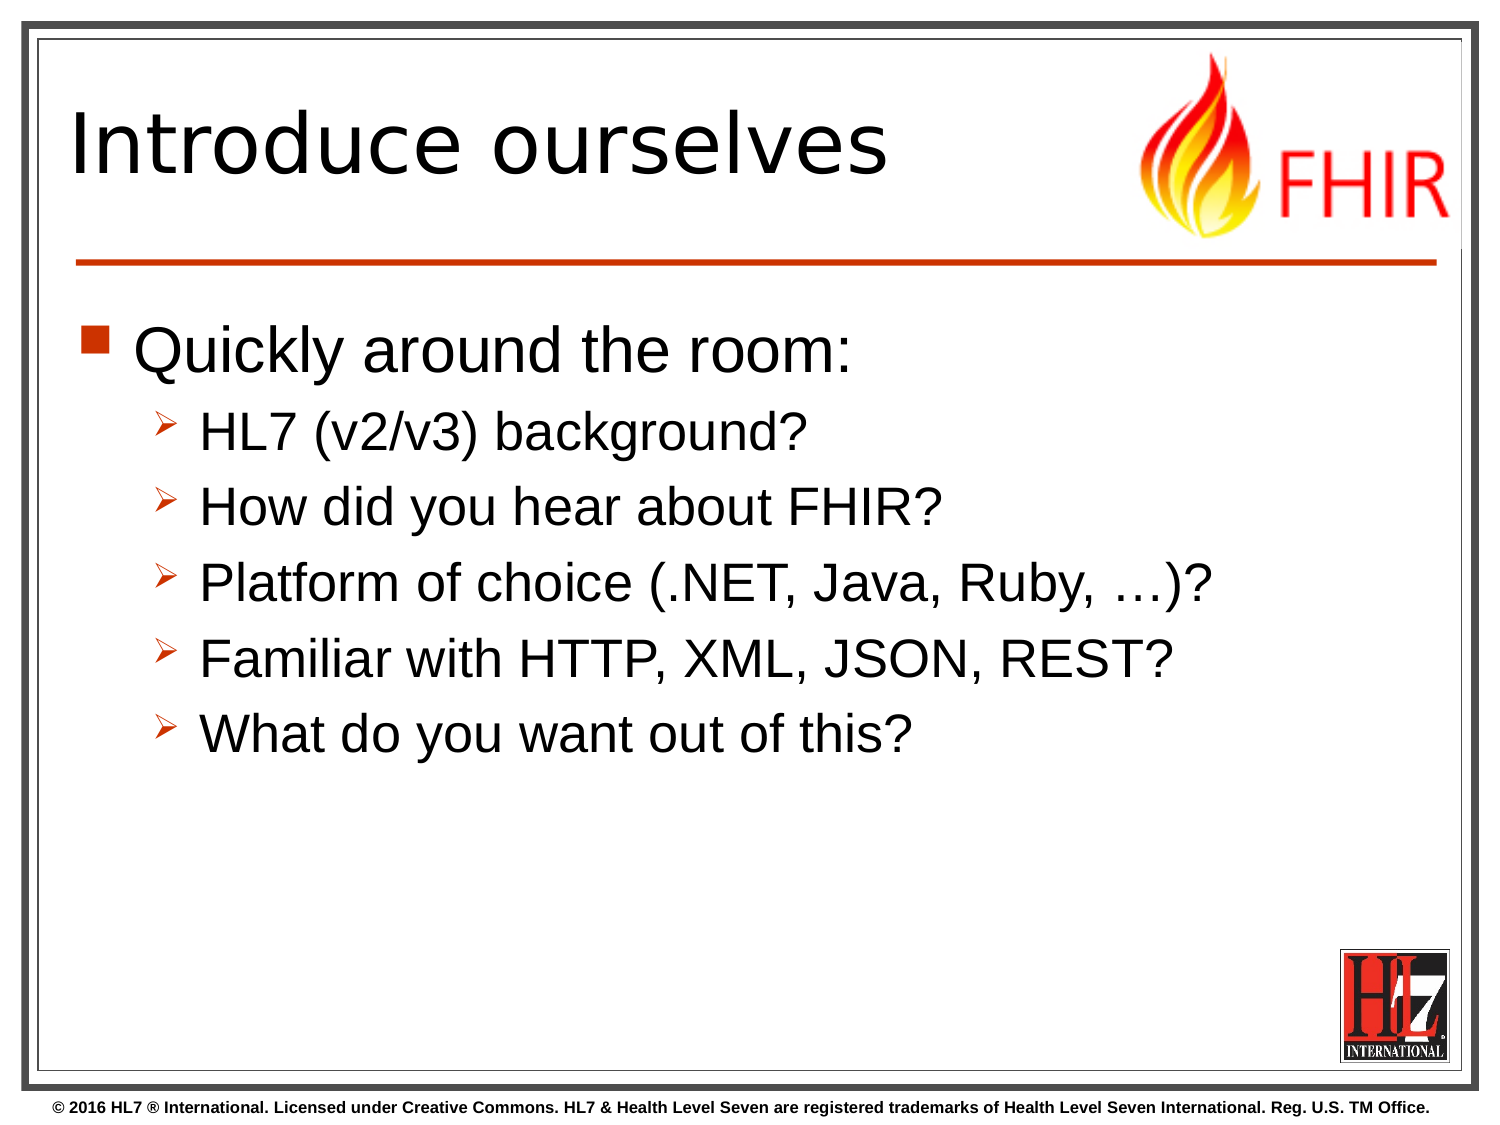

# Introduce ourselves
Quickly around the room:
HL7 (v2/v3) background?
How did you hear about FHIR?
Platform of choice (.NET, Java, Ruby, …)?
Familiar with HTTP, XML, JSON, REST?
What do you want out of this?